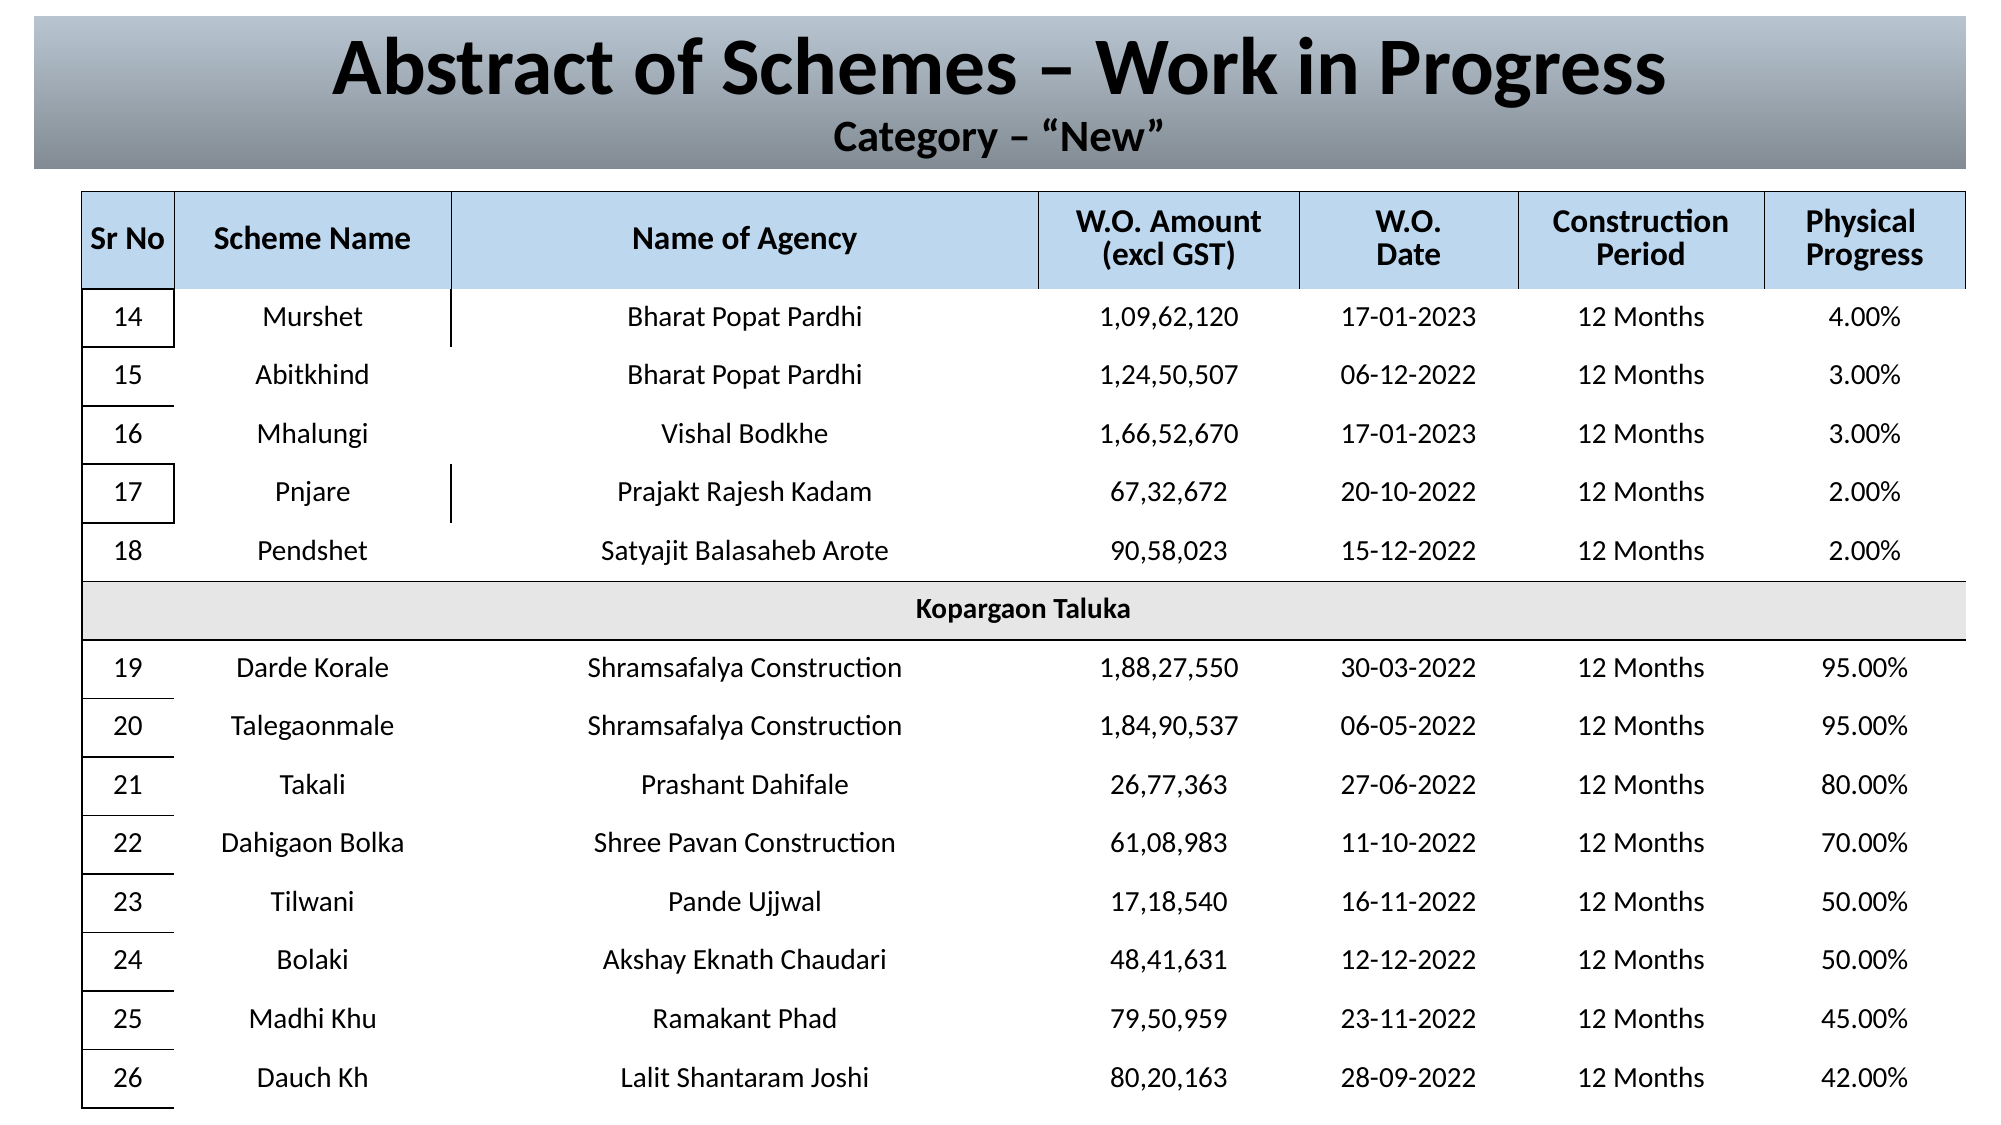

# Abstract of Schemes – Work in Progress Category – “New”
| Sr No | Scheme Name | Name of Agency | W.O. Amount (excl GST) | W.O. Date | Construction Period | Physical Progress |
| --- | --- | --- | --- | --- | --- | --- |
| 14 | Murshet | Bharat Popat Pardhi | 1,09,62,120 | 17-01-2023 | 12 Months | 4.00% |
| --- | --- | --- | --- | --- | --- | --- |
| 15 | Abitkhind | Bharat Popat Pardhi | 1,24,50,507 | 06-12-2022 | 12 Months | 3.00% |
| 16 | Mhalungi | Vishal Bodkhe | 1,66,52,670 | 17-01-2023 | 12 Months | 3.00% |
| 17 | Pnjare | Prajakt Rajesh Kadam | 67,32,672 | 20-10-2022 | 12 Months | 2.00% |
| 18 | Pendshet | Satyajit Balasaheb Arote | 90,58,023 | 15-12-2022 | 12 Months | 2.00% |
| Kopargaon Taluka | Kopargaon Taluka |  |  |  |  |  |
| 19 | Darde Korale | Shramsafalya Construction | 1,88,27,550 | 30-03-2022 | 12 Months | 95.00% |
| 20 | Talegaonmale | Shramsafalya Construction | 1,84,90,537 | 06-05-2022 | 12 Months | 95.00% |
| 21 | Takali | Prashant Dahifale | 26,77,363 | 27-06-2022 | 12 Months | 80.00% |
| 22 | Dahigaon Bolka | Shree Pavan Construction | 61,08,983 | 11-10-2022 | 12 Months | 70.00% |
| 23 | Tilwani | Pande Ujjwal | 17,18,540 | 16-11-2022 | 12 Months | 50.00% |
| 24 | Bolaki | Akshay Eknath Chaudari | 48,41,631 | 12-12-2022 | 12 Months | 50.00% |
| 25 | Madhi Khu | Ramakant Phad | 79,50,959 | 23-11-2022 | 12 Months | 45.00% |
| 26 | Dauch Kh | Lalit Shantaram Joshi | 80,20,163 | 28-09-2022 | 12 Months | 42.00% |